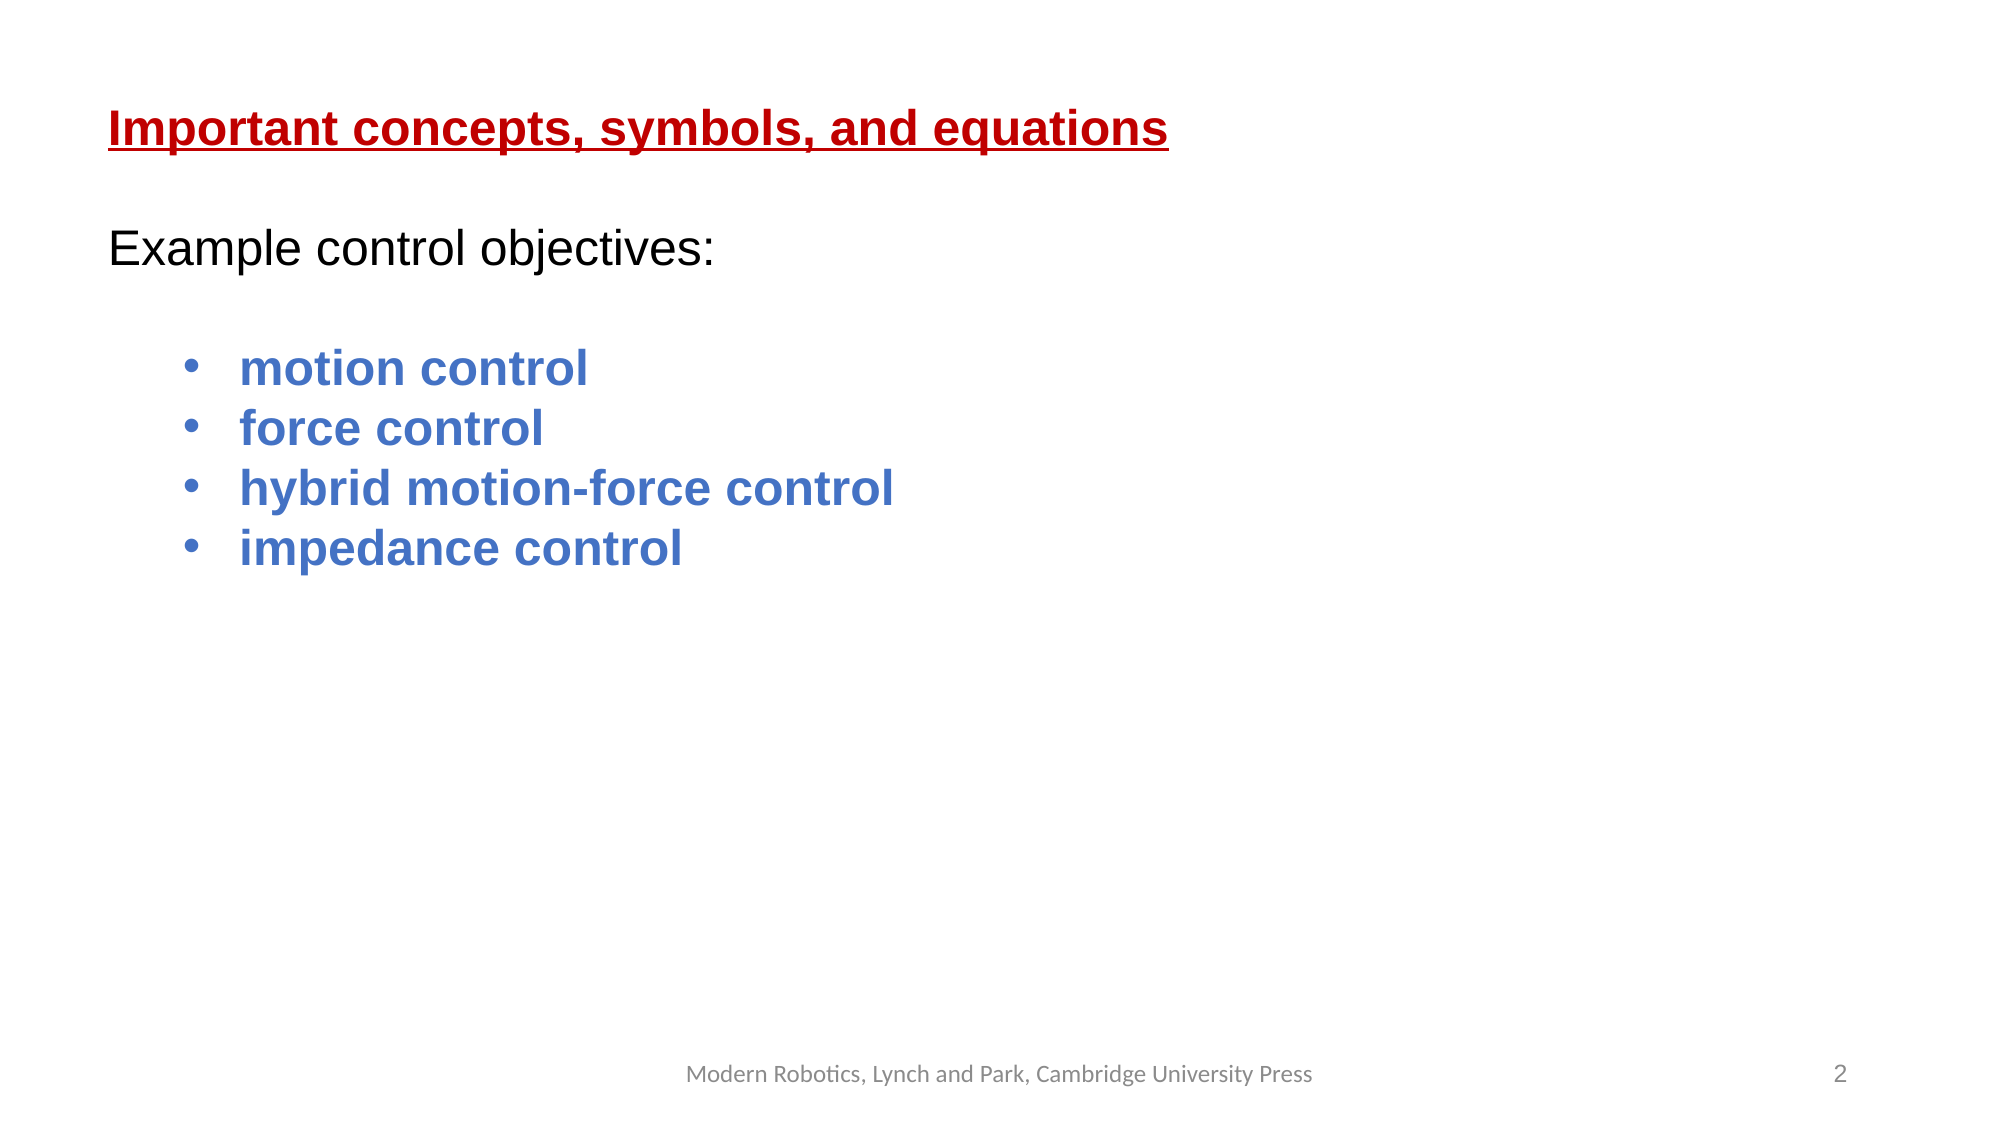

Important concepts, symbols, and equations

Example control objectives:

motion control
force control
hybrid motion-force control
impedance control
Modern Robotics, Lynch and Park, Cambridge University Press
2